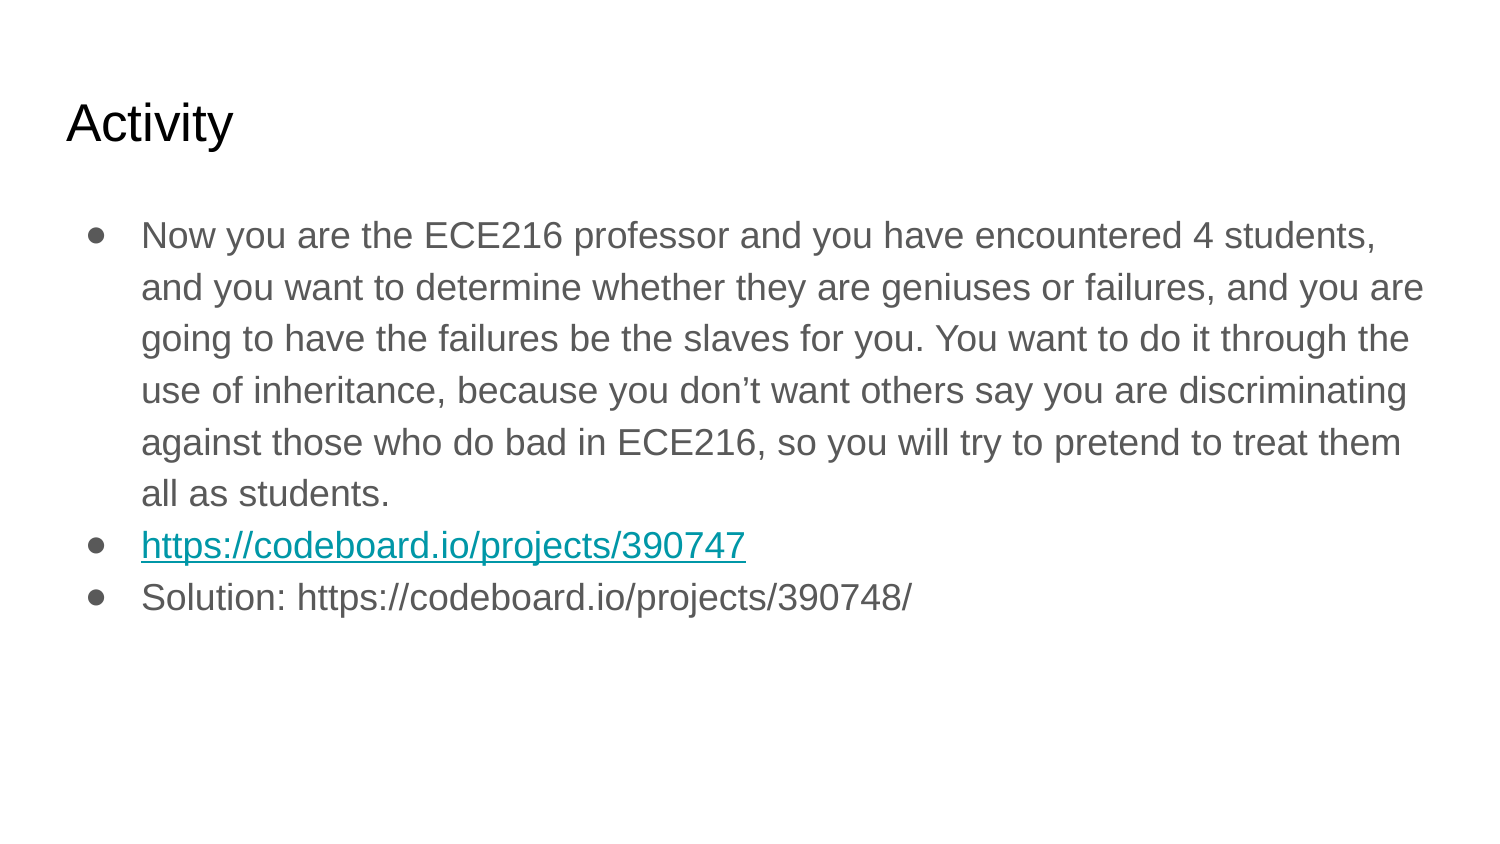

# Activity
Now you are the ECE216 professor and you have encountered 4 students, and you want to determine whether they are geniuses or failures, and you are going to have the failures be the slaves for you. You want to do it through the use of inheritance, because you don’t want others say you are discriminating against those who do bad in ECE216, so you will try to pretend to treat them all as students.
https://codeboard.io/projects/390747
Solution: https://codeboard.io/projects/390748/